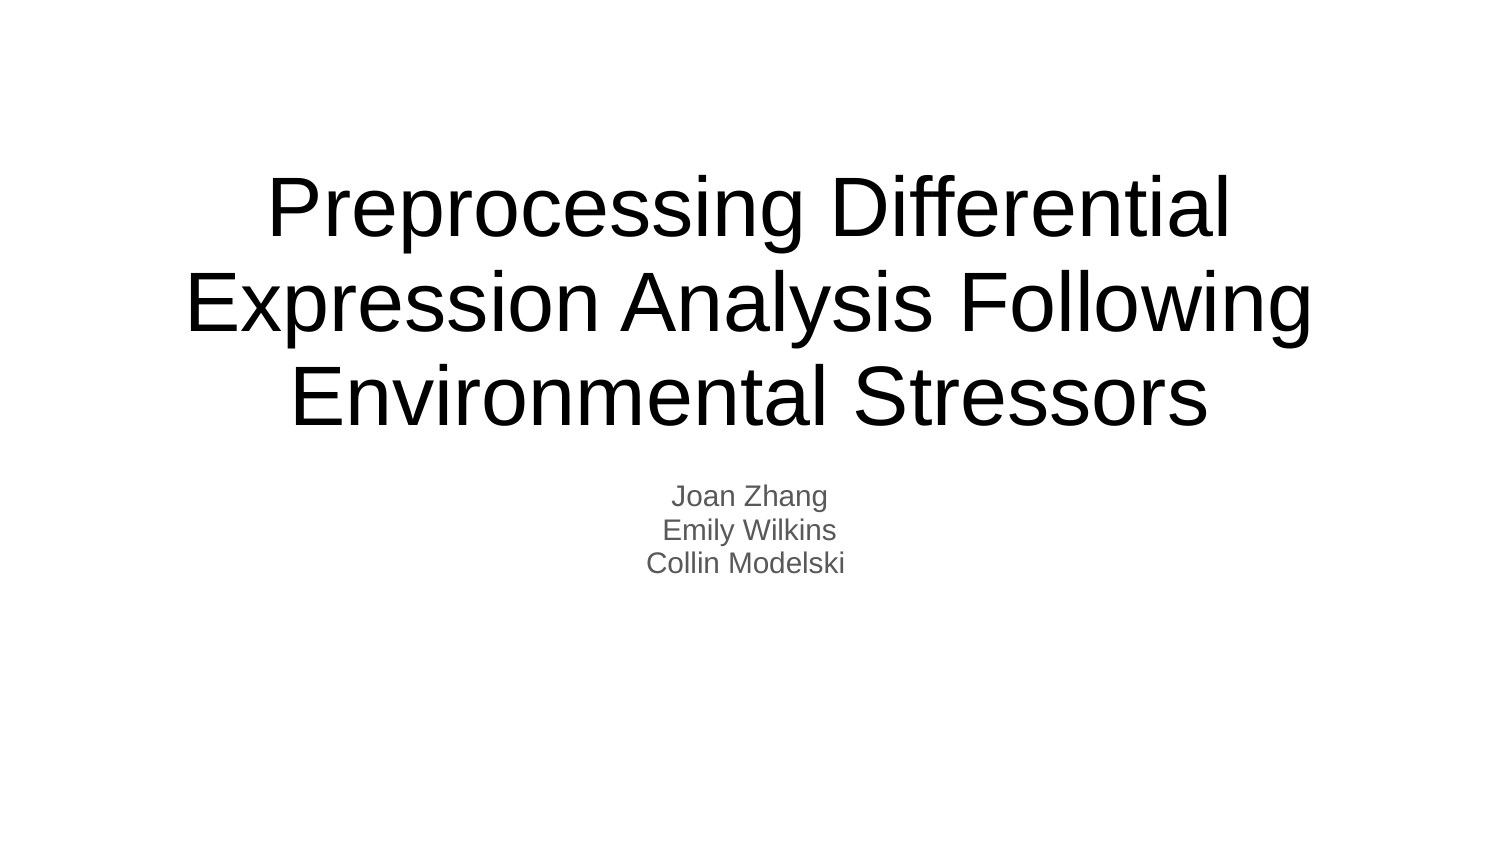

# Preprocessing Differential Expression Analysis Following Environmental Stressors
Joan Zhang
Emily Wilkins
Collin Modelski